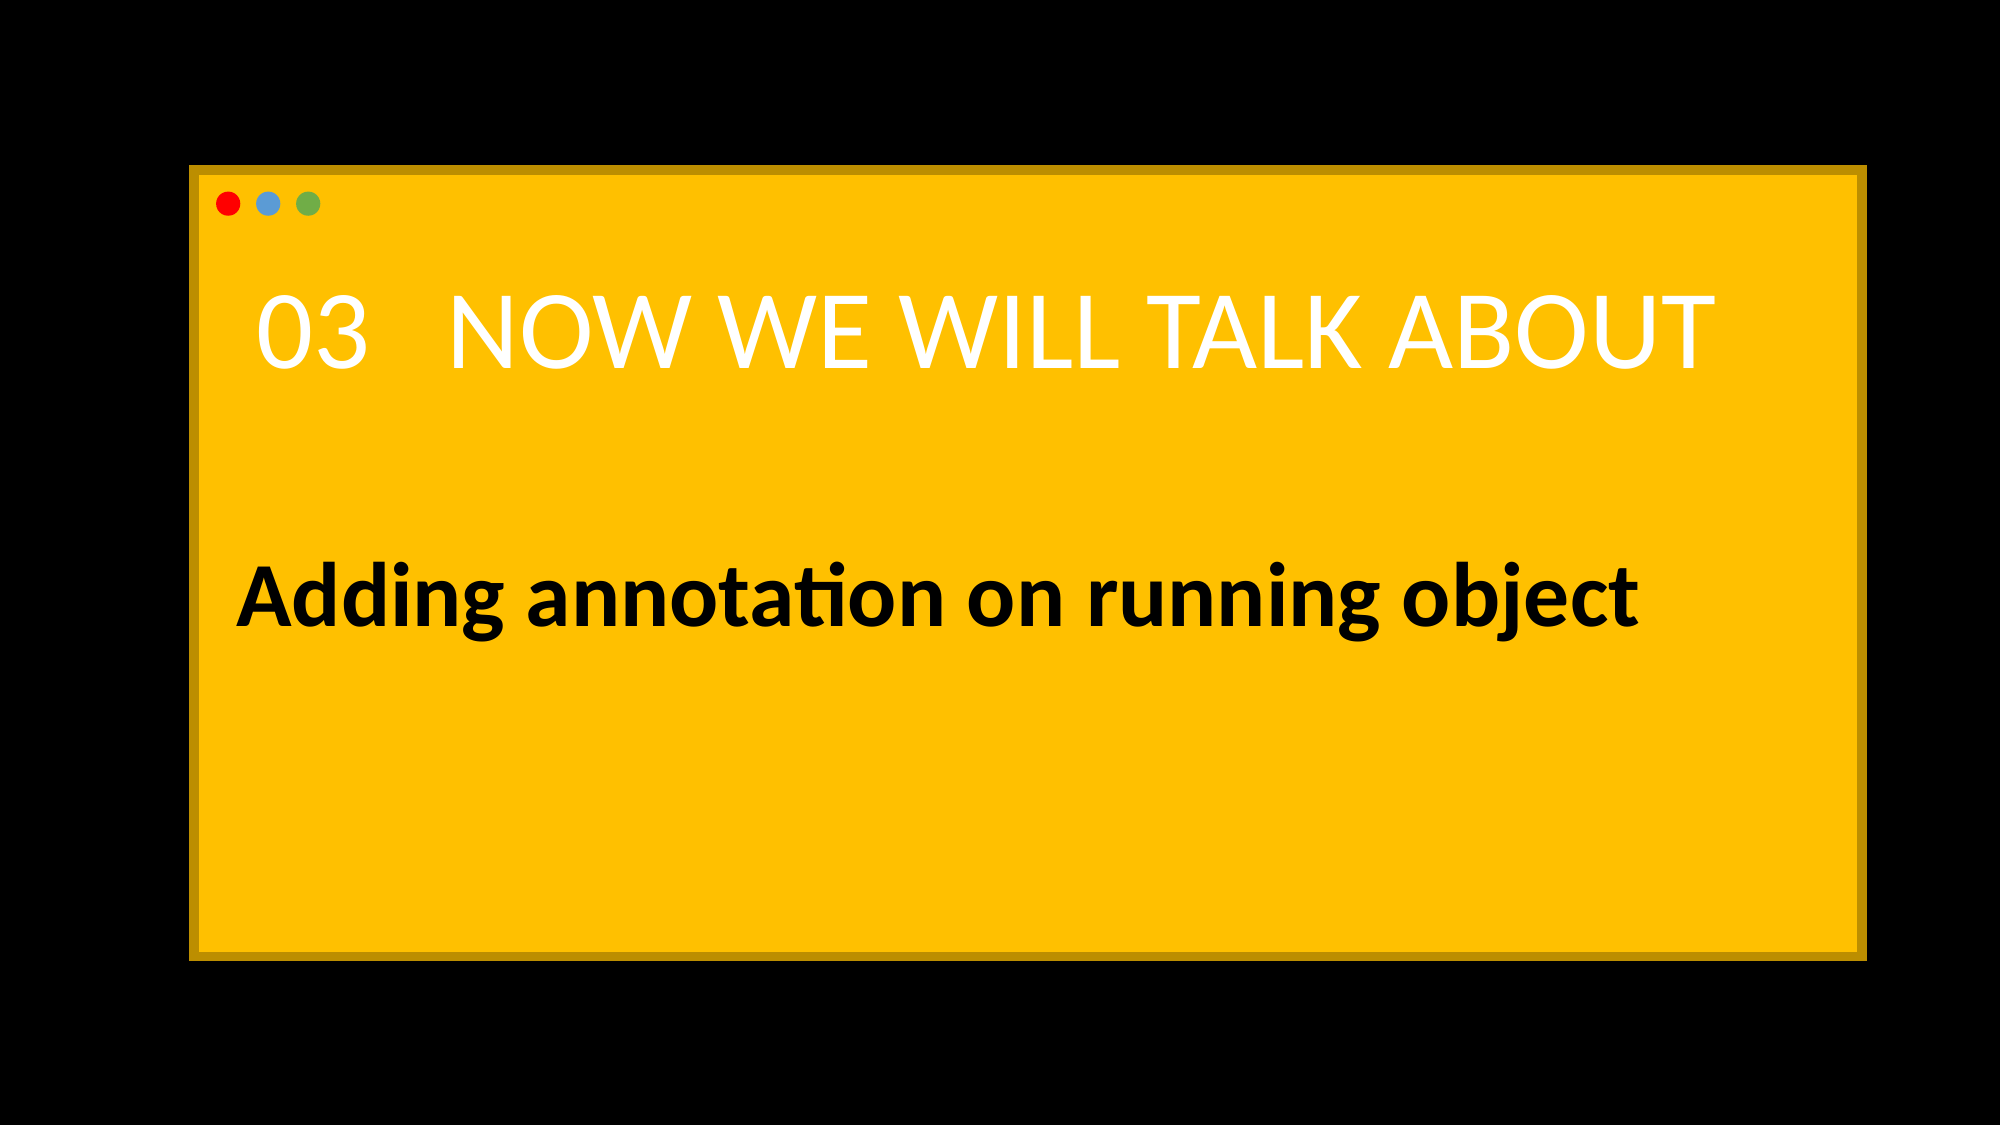

03   NOW WE WILL TALK ABOUT
Adding annotation on running object